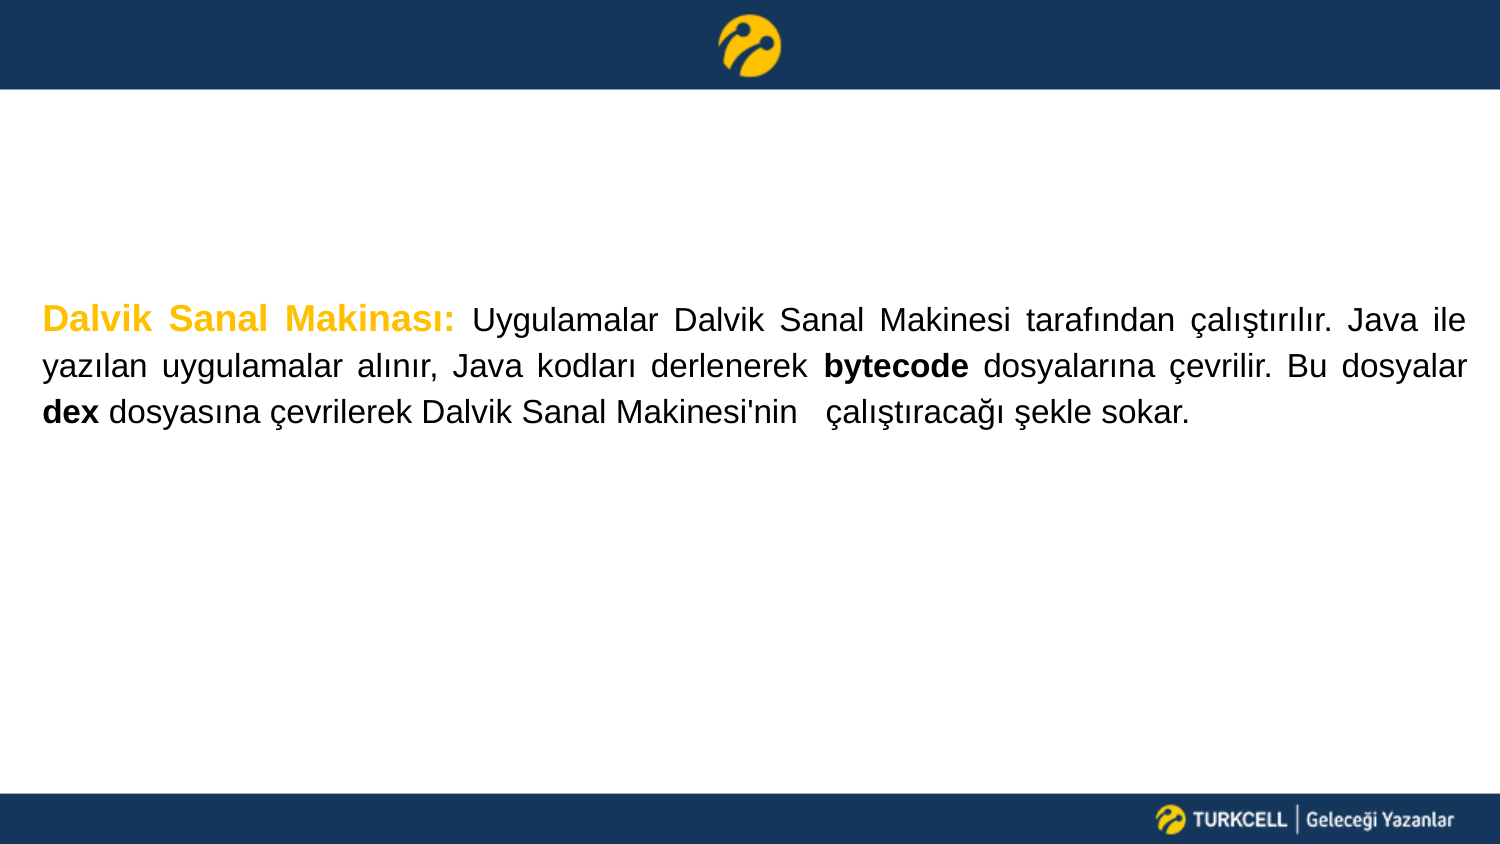

Dalvik Sanal Makinası: Uygulamalar Dalvik Sanal Makinesi tarafından çalıştırılır. Java ile yazılan uygulamalar alınır, Java kodları derlenerek bytecode dosyalarına çevrilir. Bu dosyalar dex dosyasına çevrilerek Dalvik Sanal Makinesi'nin   çalıştıracağı şekle sokar.